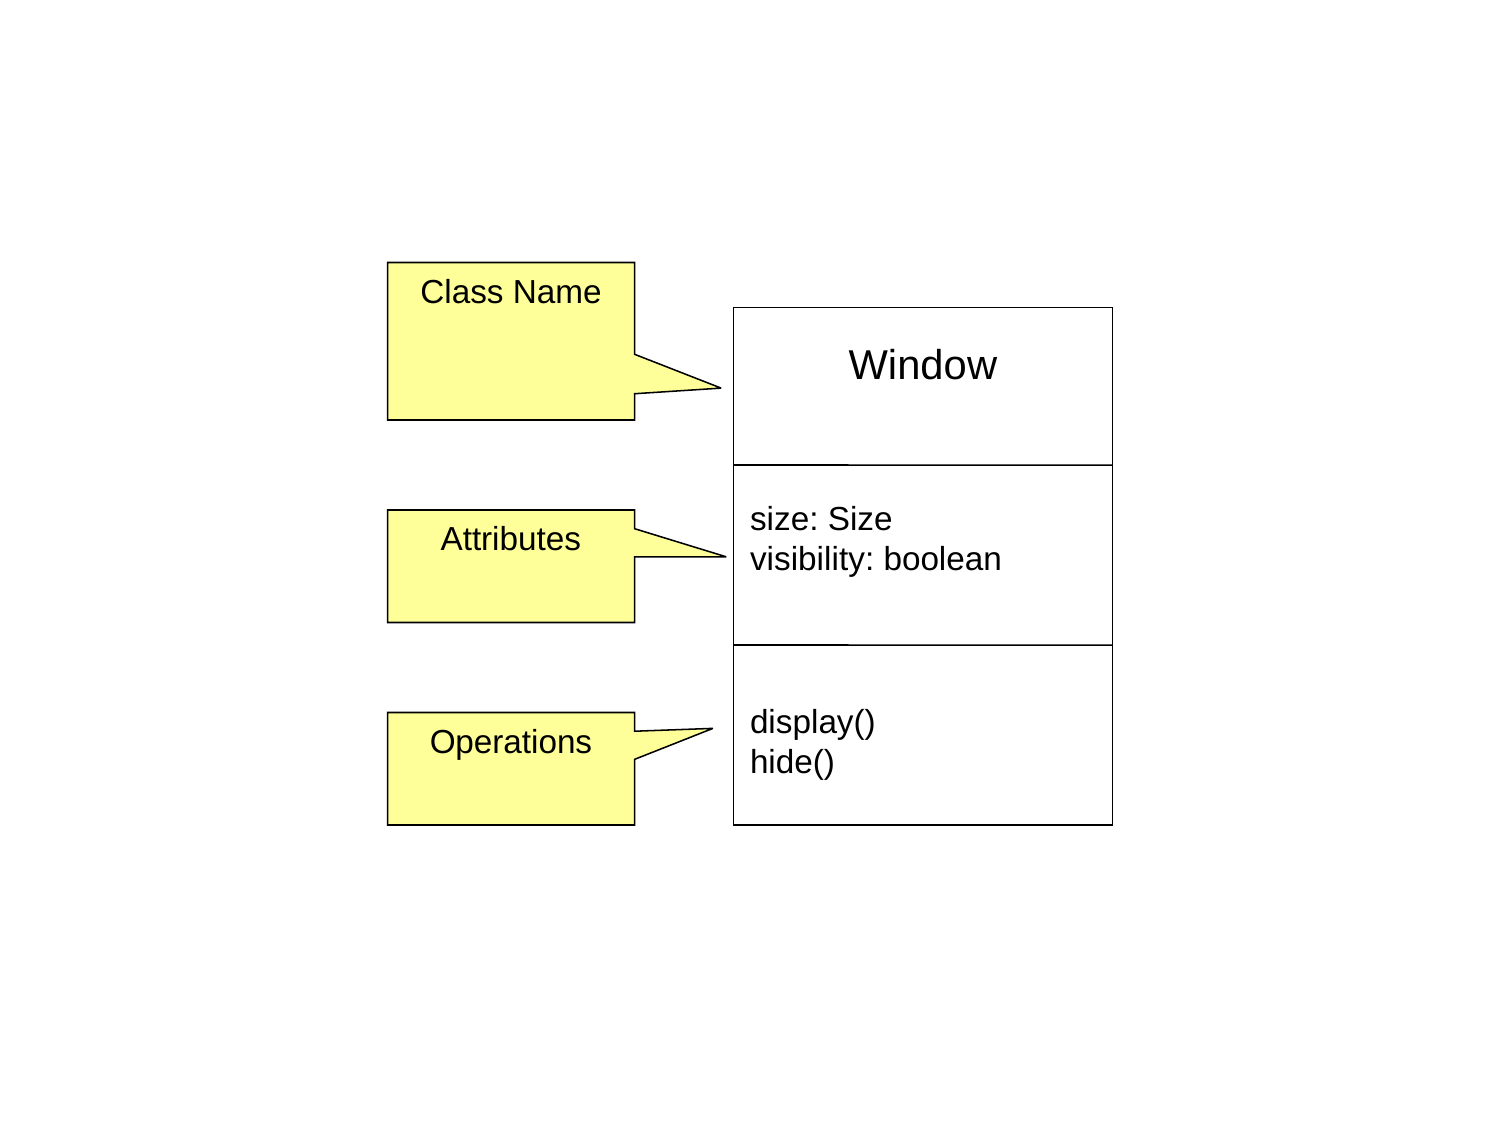

Class Name

Window

size: Size
visibility: boolean

display()
hide()
Attributes
Operations